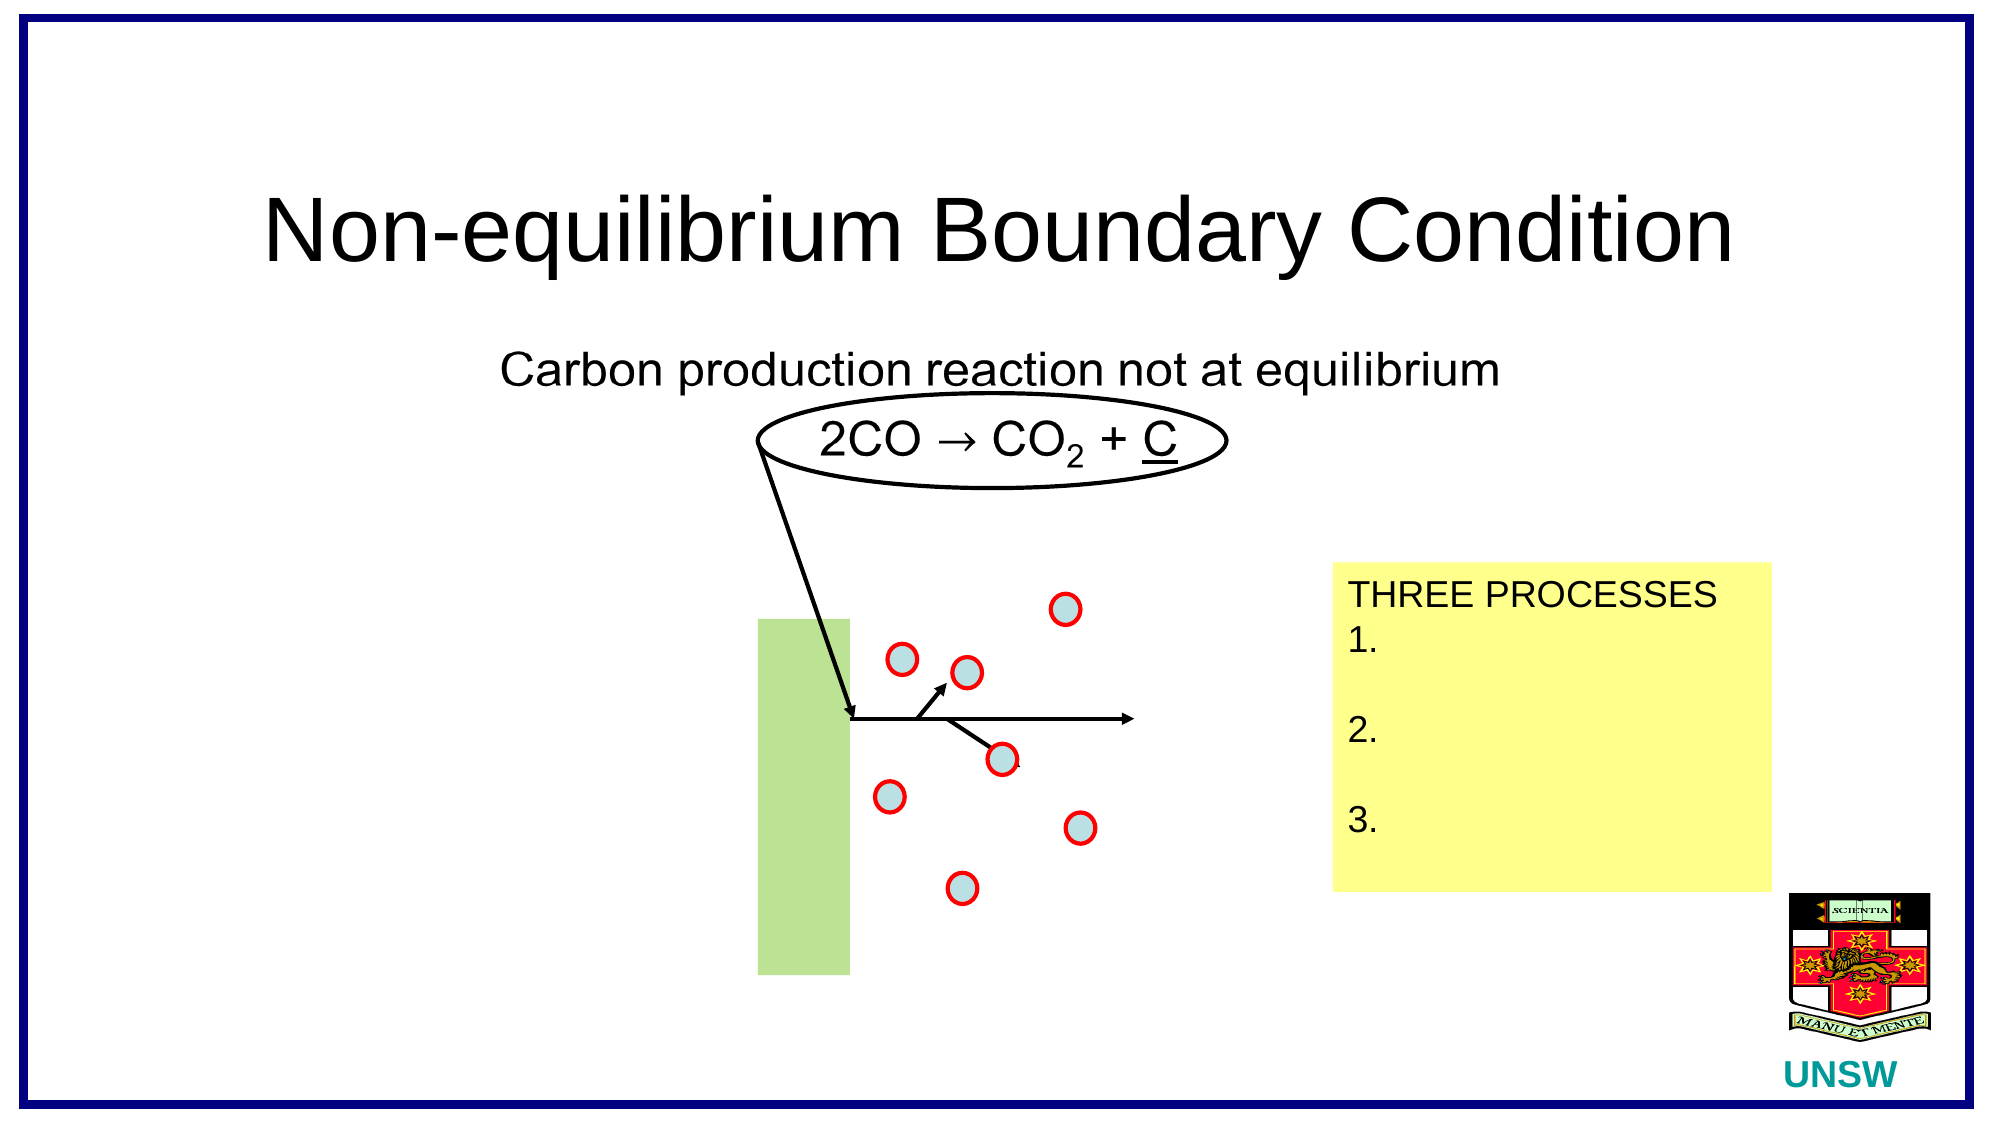

# Non-equilibrium Boundary Condition

THREE PROCESSES
1.

2.

3.